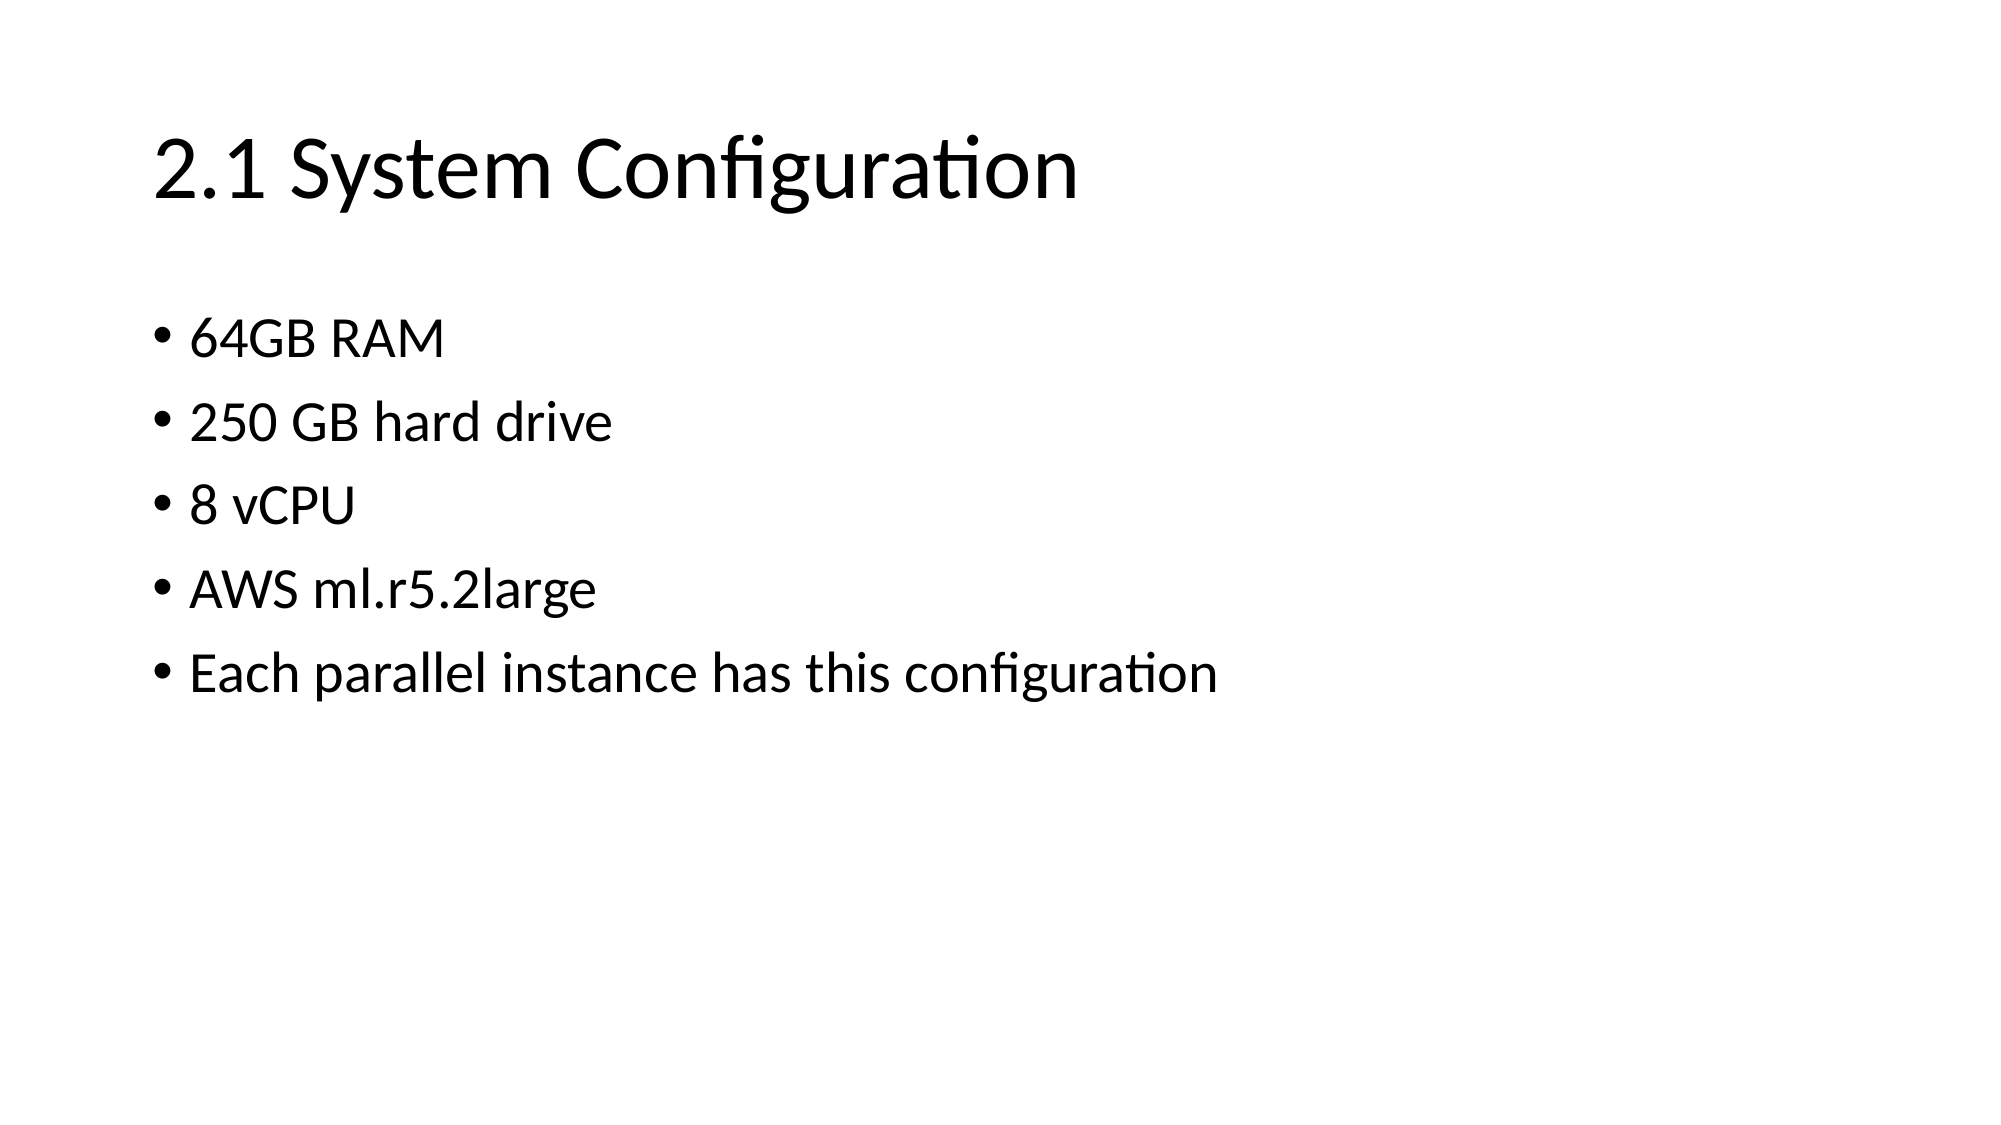

# 2.1 System Configuration
64GB RAM
250 GB hard drive
8 vCPU
AWS ml.r5.2large
Each parallel instance has this configuration